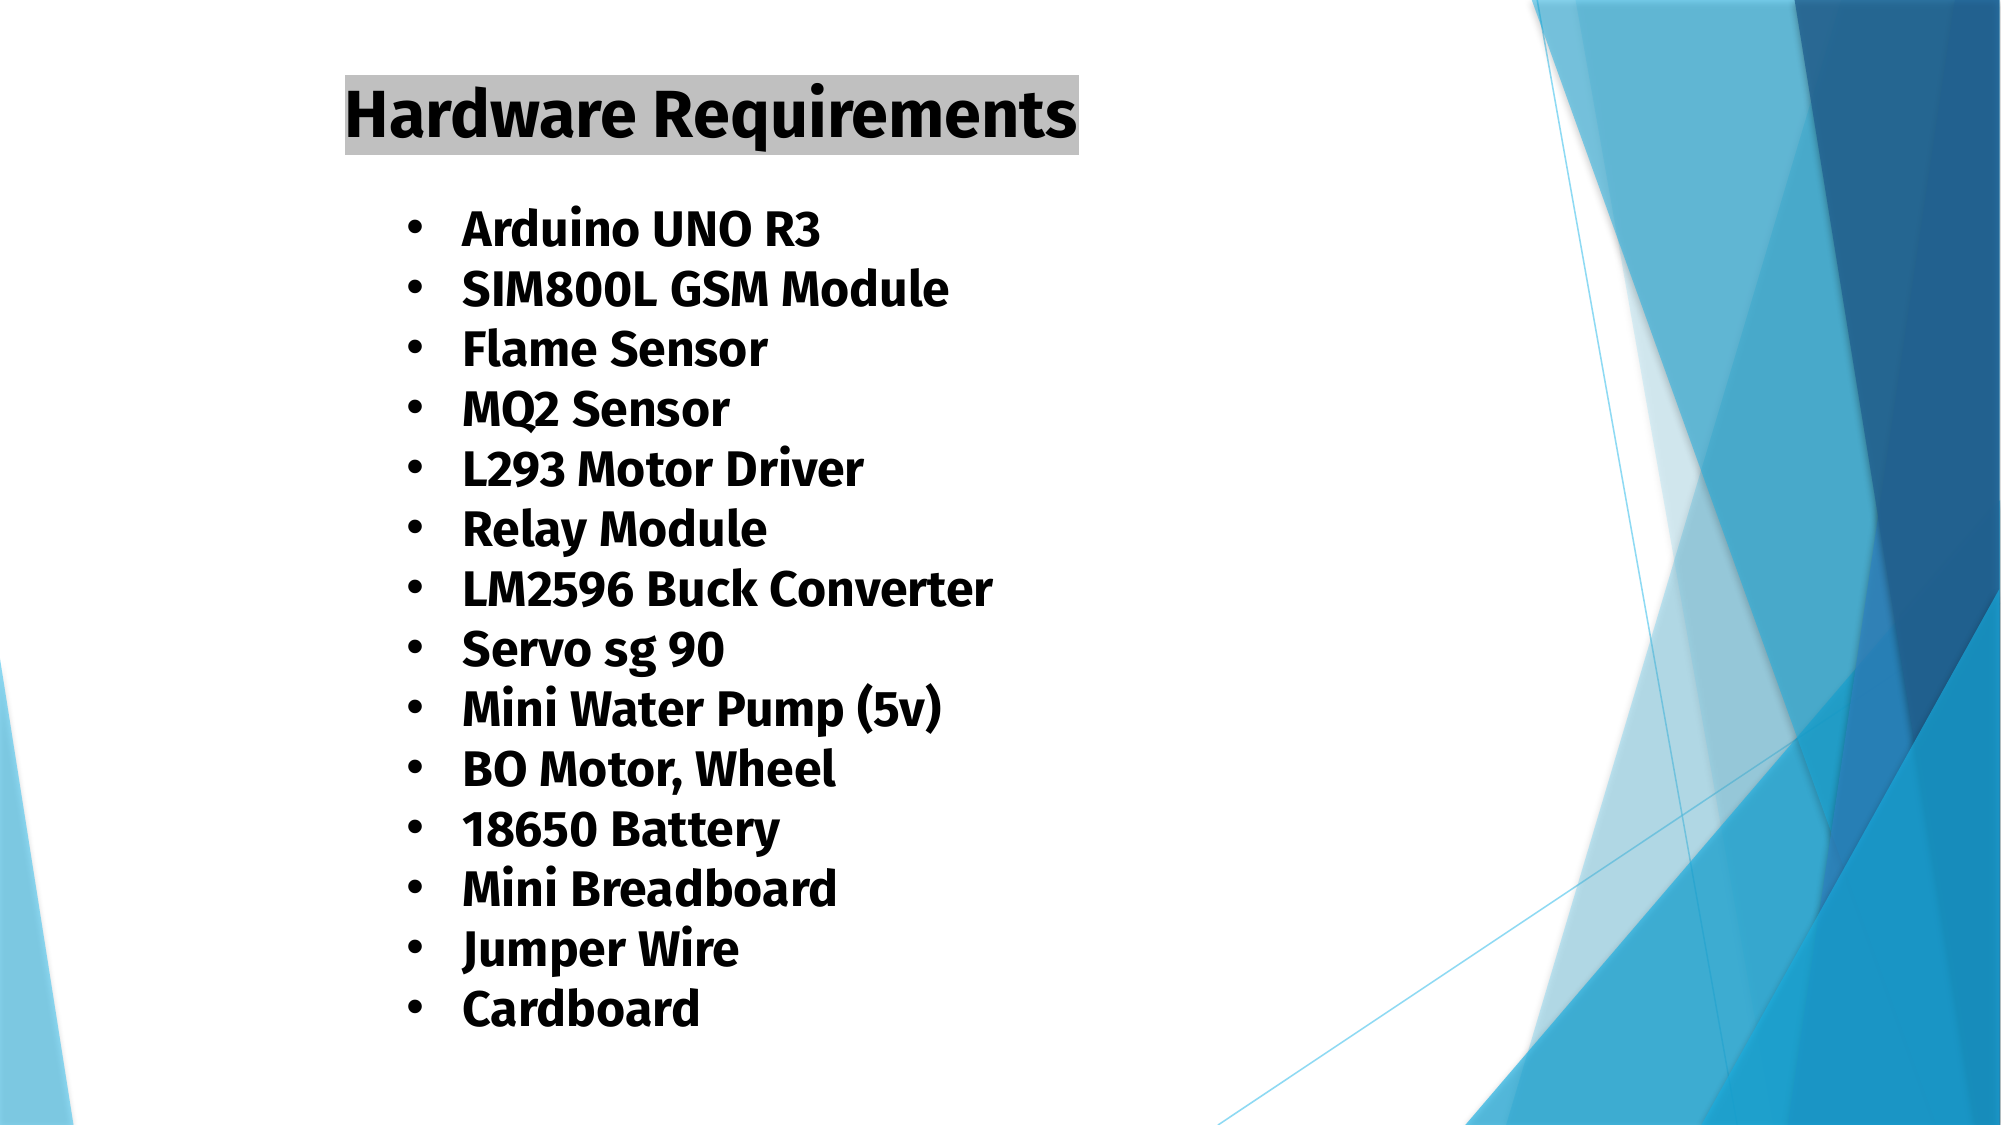

Hardware Requirements
Arduino UNO R3
SIM800L GSM Module
Flame Sensor
MQ2 Sensor
L293 Motor Driver
Relay Module
LM2596 Buck Converter
Servo sg 90
Mini Water Pump (5v)
BO Motor, Wheel
18650 Battery
Mini Breadboard
Jumper Wire
Cardboard